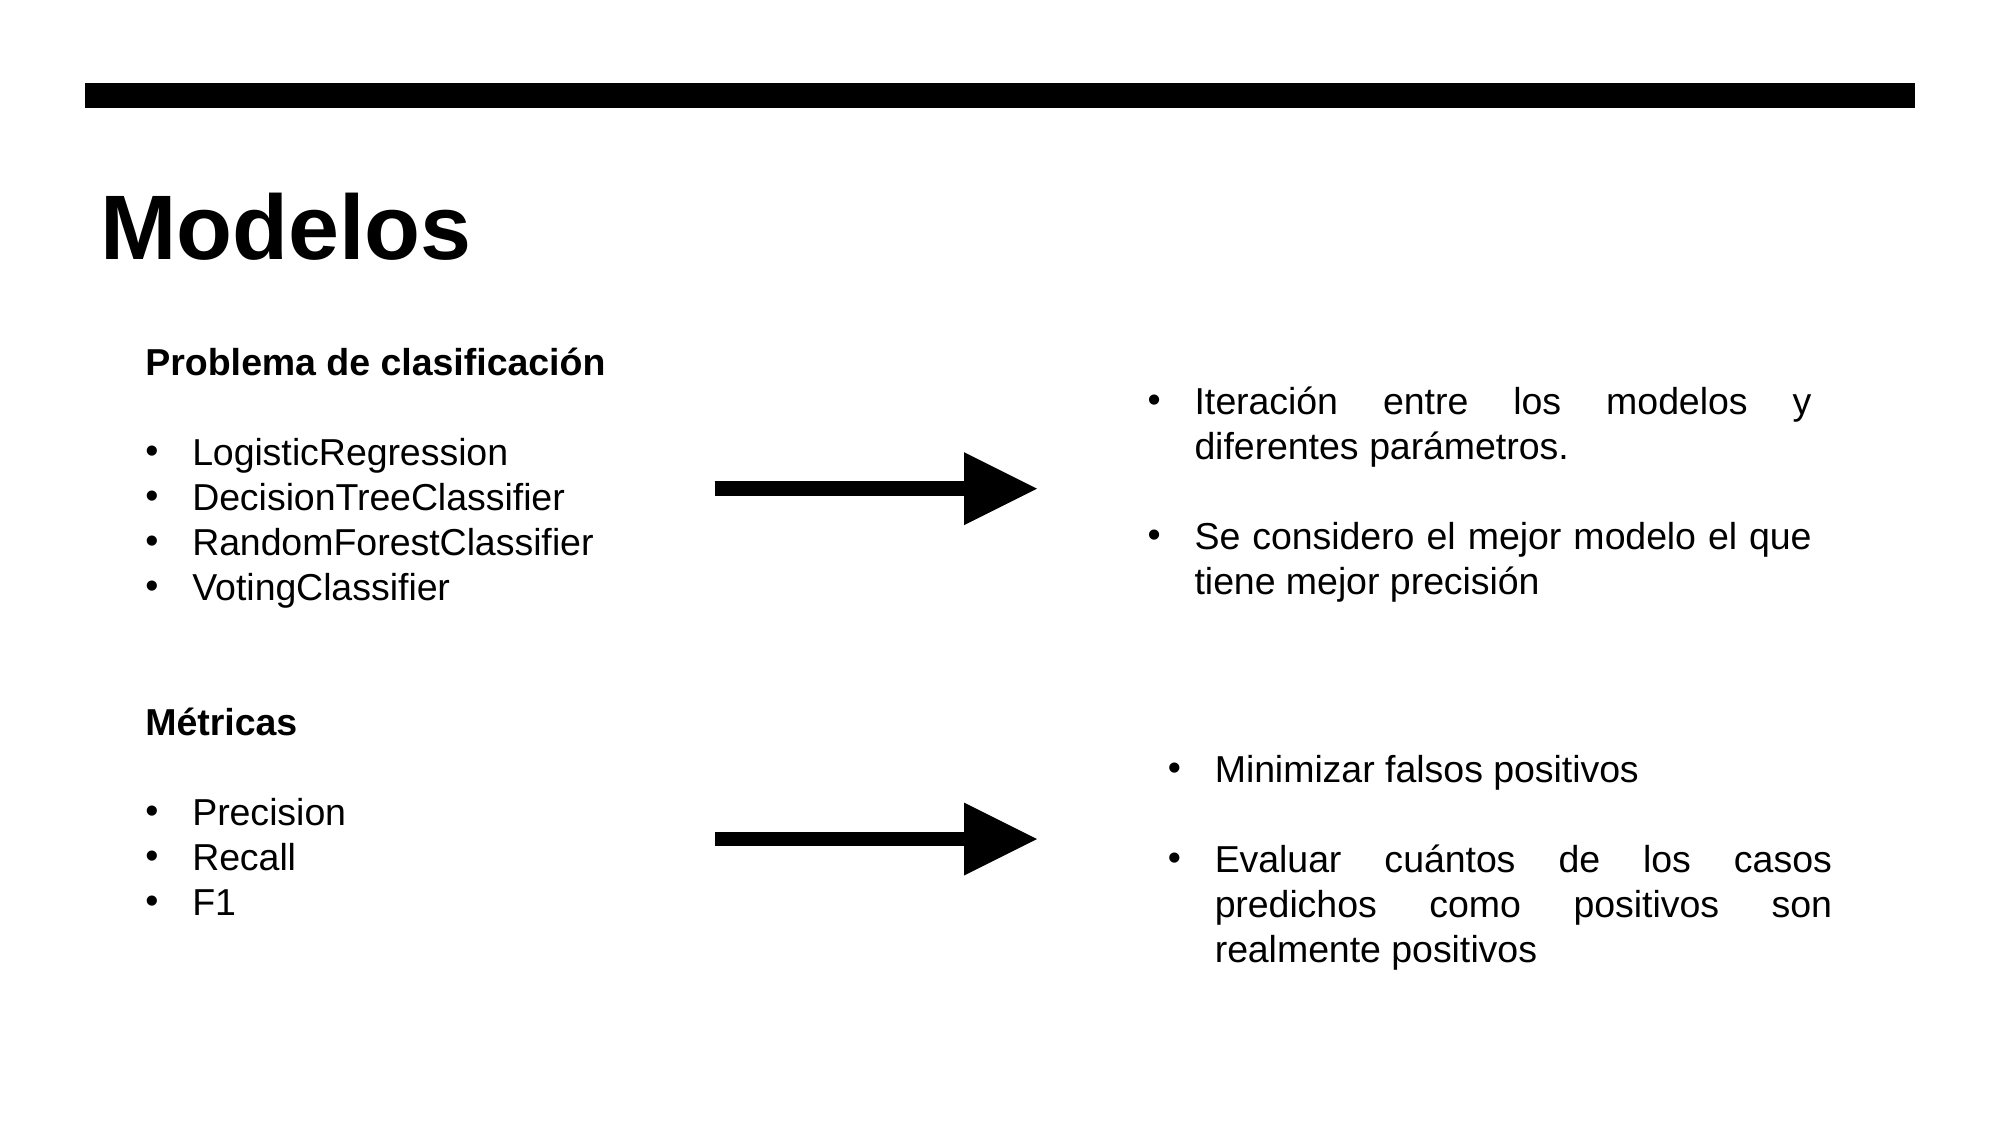

# Modelos
Problema de clasificación

LogisticRegression
DecisionTreeClassifier
RandomForestClassifier
VotingClassifier

Métricas

Precision
Recall
F1

Iteración entre los modelos y diferentes parámetros.

Se considero el mejor modelo el que tiene mejor precisión
Minimizar falsos positivos

Evaluar cuántos de los casos predichos como positivos son realmente positivos